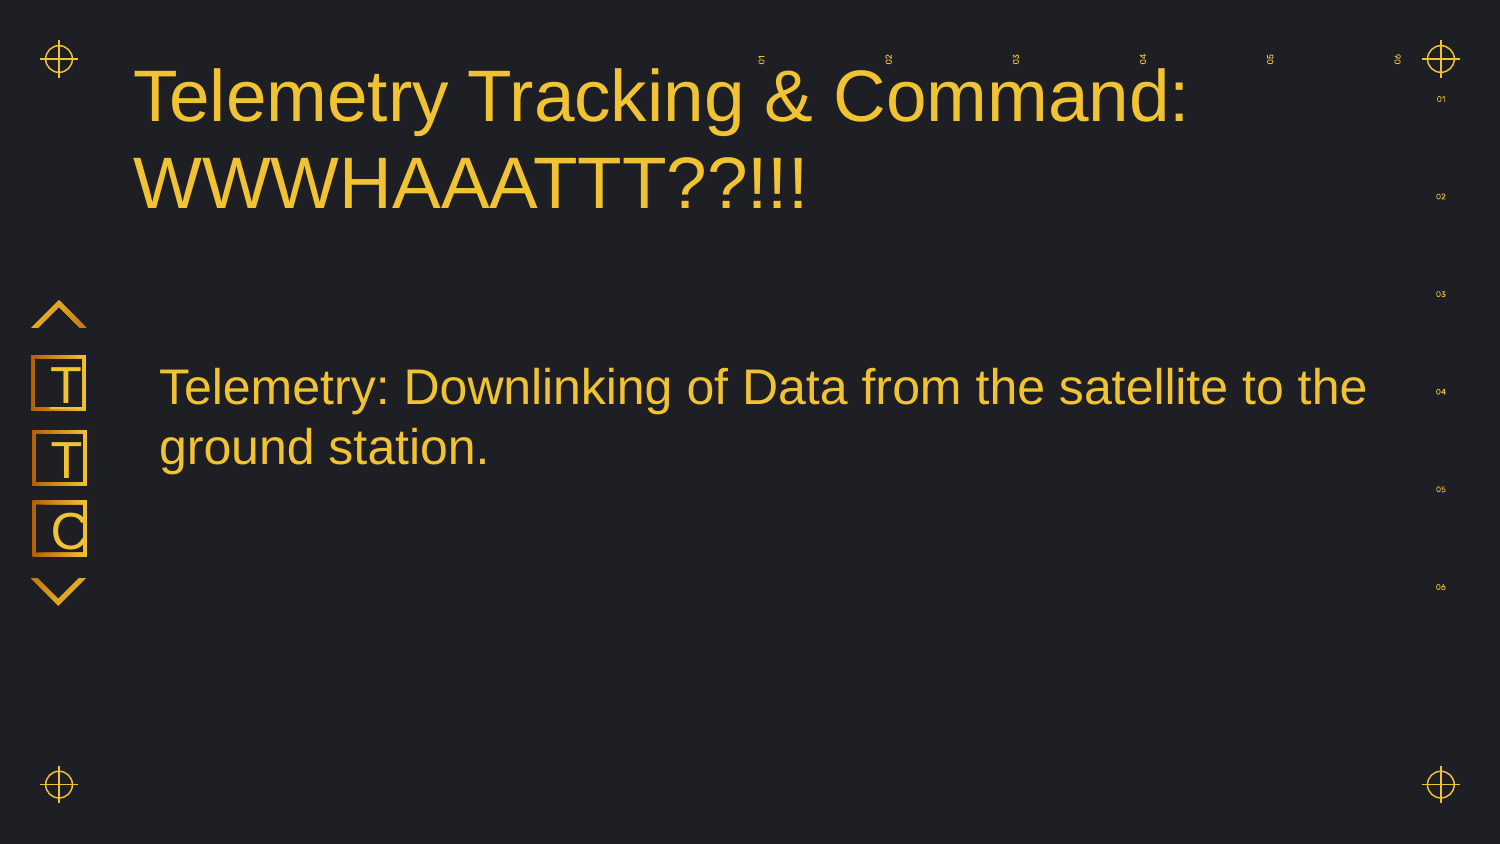

# Telemetry Tracking & Command: WWWHAAATTT??!!!

Telemetry: Downlinking of Data from the satellite to the ground station.
T
T
C